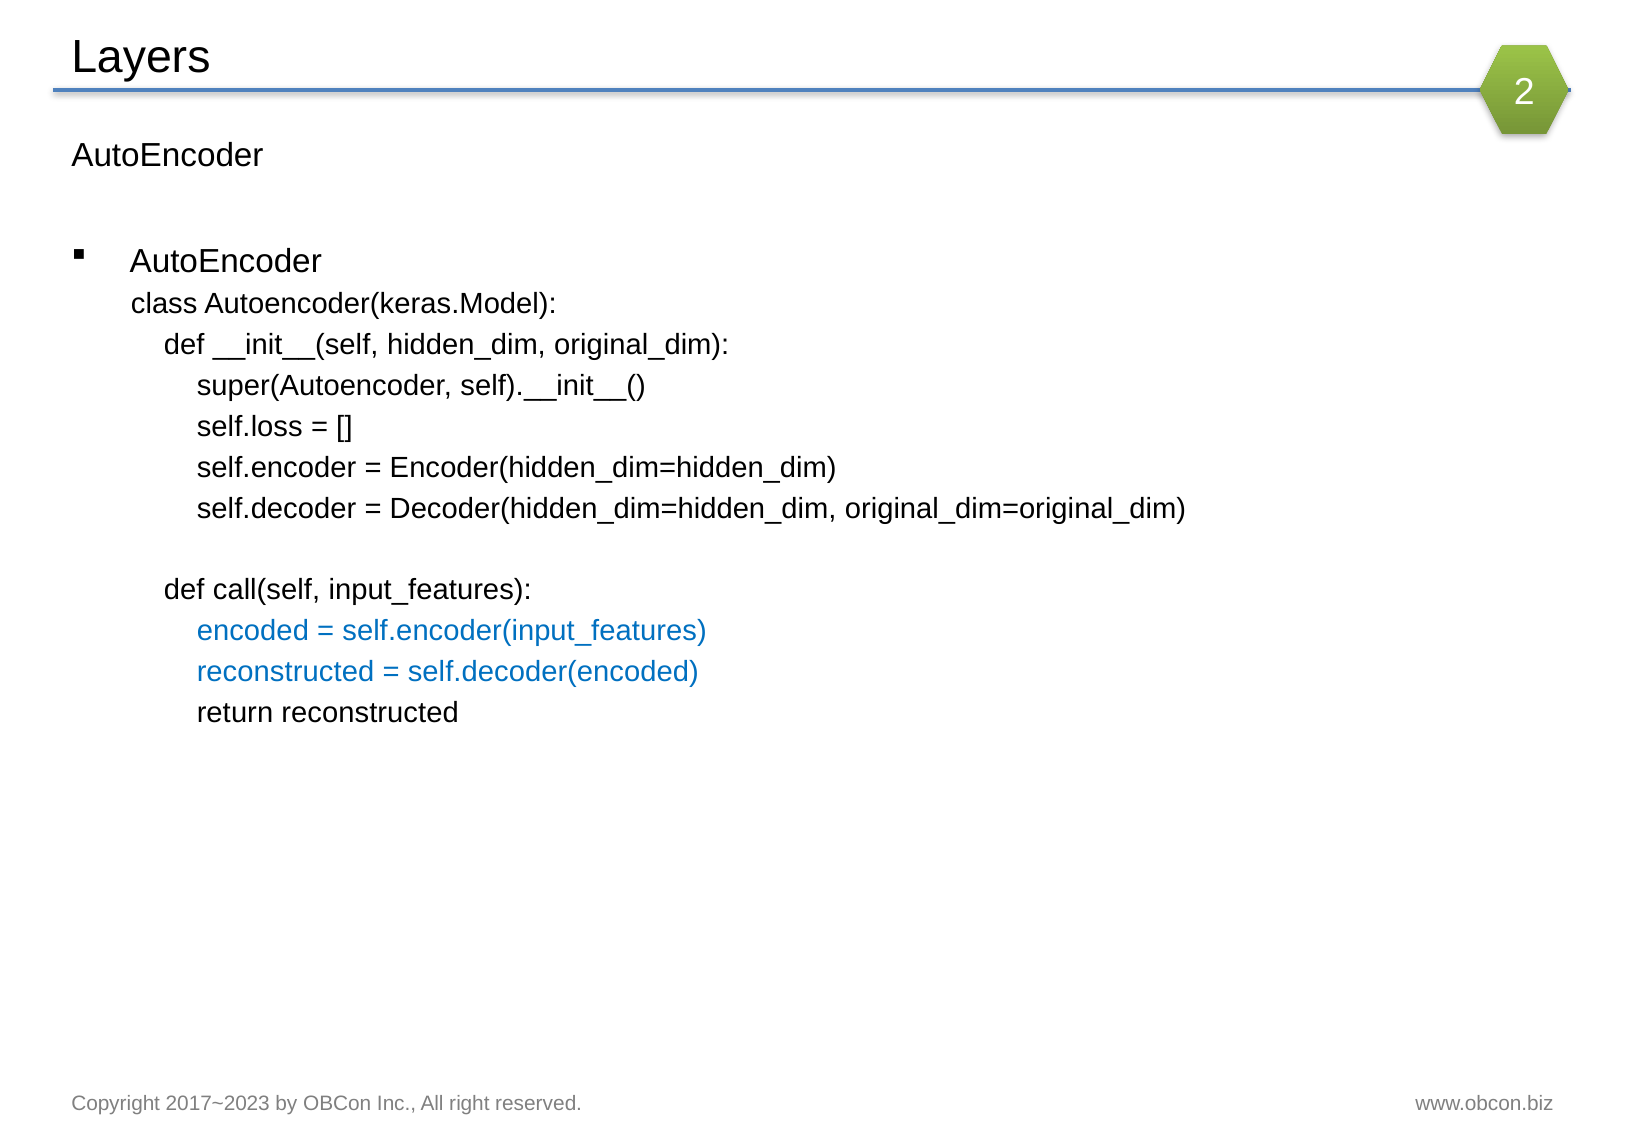

# Layers
2
AutoEncoder
AutoEncoder
class Autoencoder(keras.Model):
    def __init__(self, hidden_dim, original_dim):
        super(Autoencoder, self).__init__()
        self.loss = []
        self.encoder = Encoder(hidden_dim=hidden_dim)
        self.decoder = Decoder(hidden_dim=hidden_dim, original_dim=original_dim)

    def call(self, input_features):
        encoded = self.encoder(input_features)
        reconstructed = self.decoder(encoded)
        return reconstructed